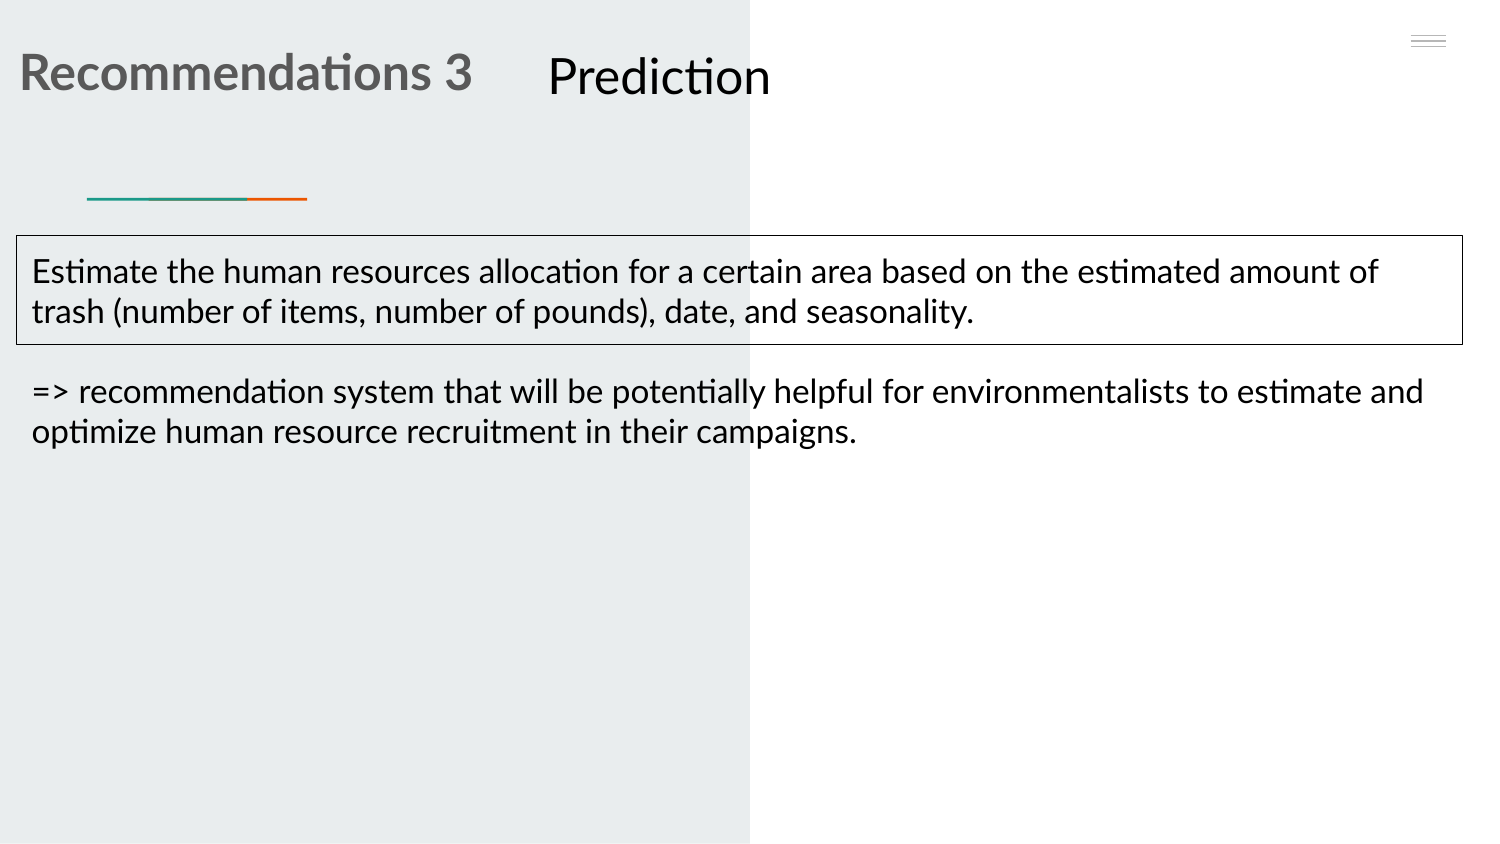

Recommendations 3
Prediction
Estimate the human resources allocation for a certain area based on the estimated amount of trash (number of items, number of pounds), date, and seasonality.

=> recommendation system that will be potentially helpful for environmentalists to estimate and optimize human resource recruitment in their campaigns.